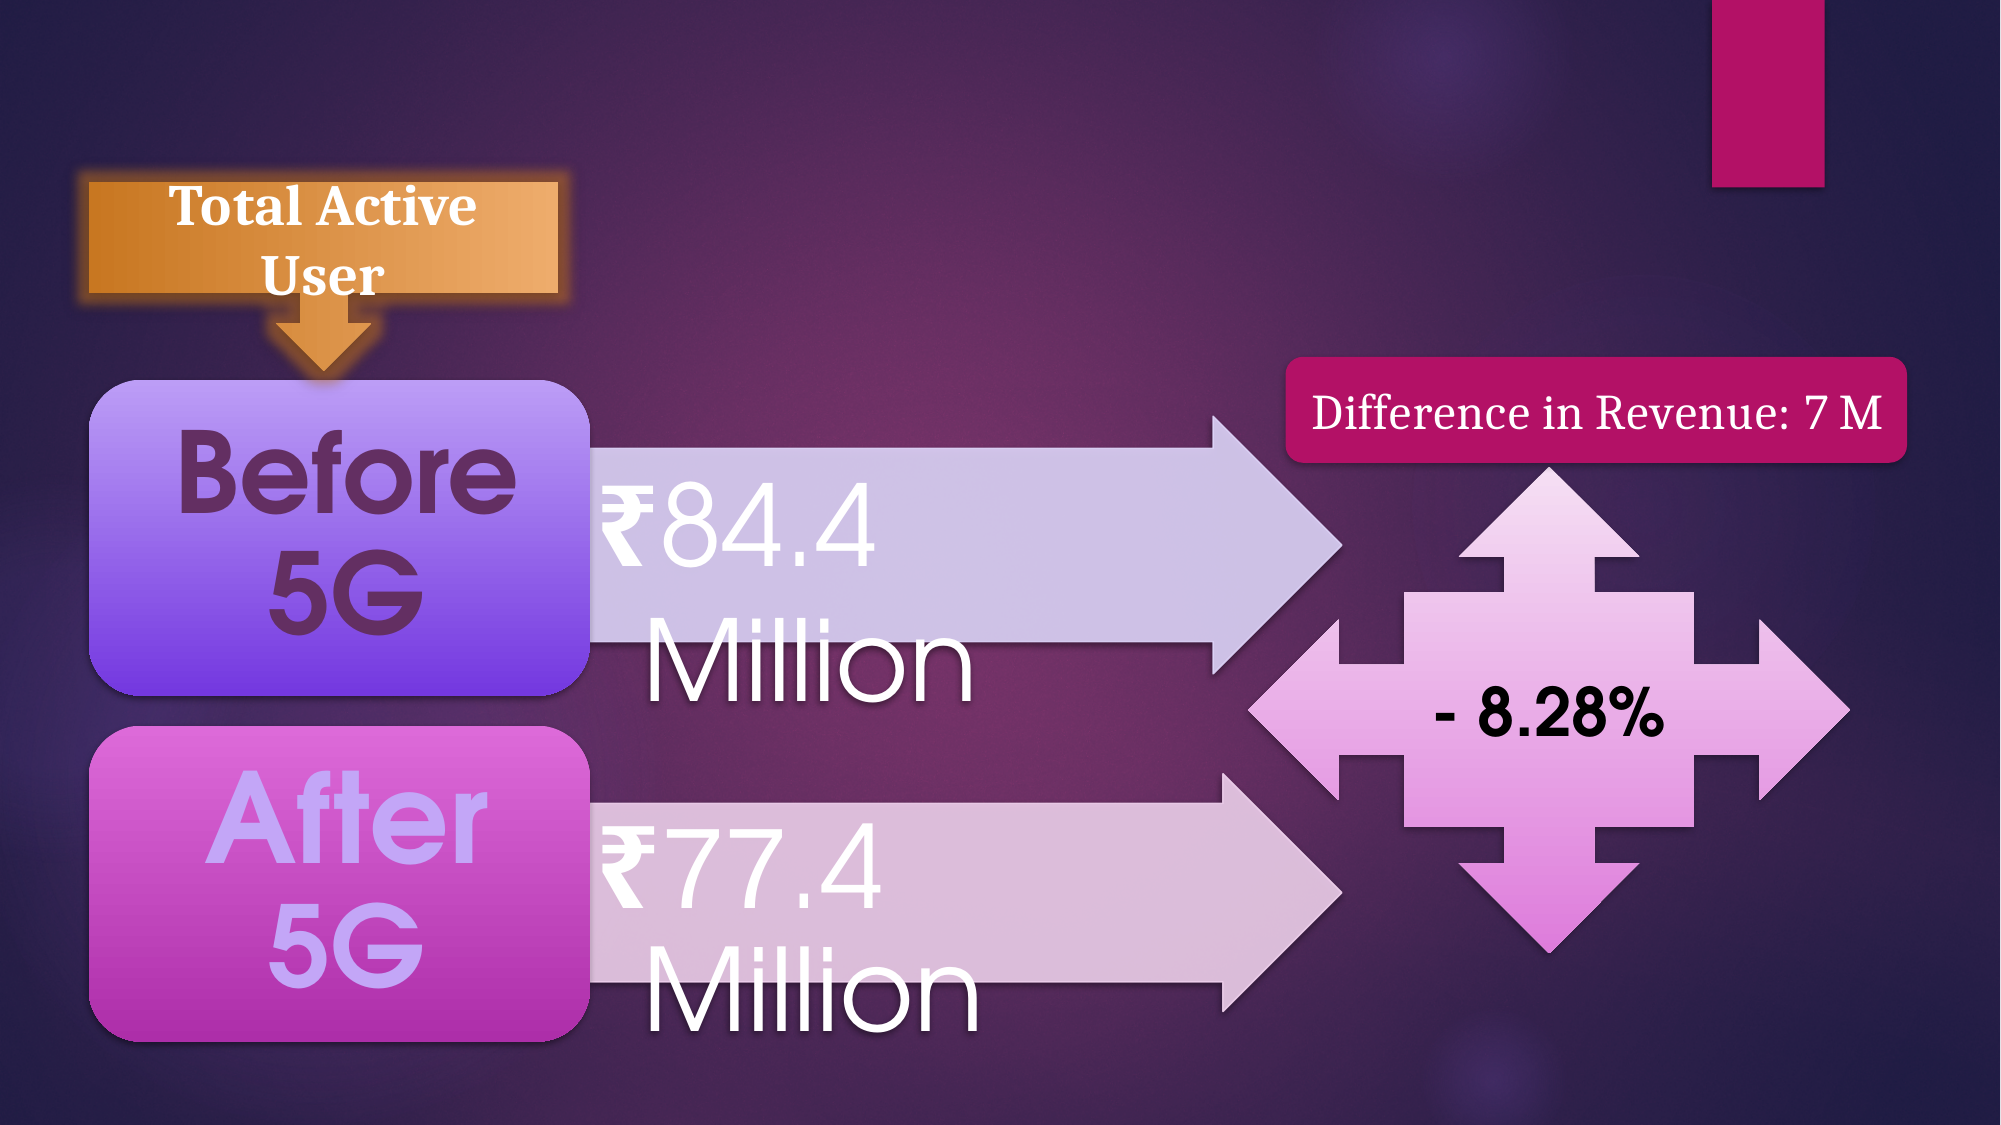

Total Active User
Difference in Revenue: 7 M
₹‎84.4 Million
Before 5G
₹‎77.4 Million
After 5G
- 8.28%